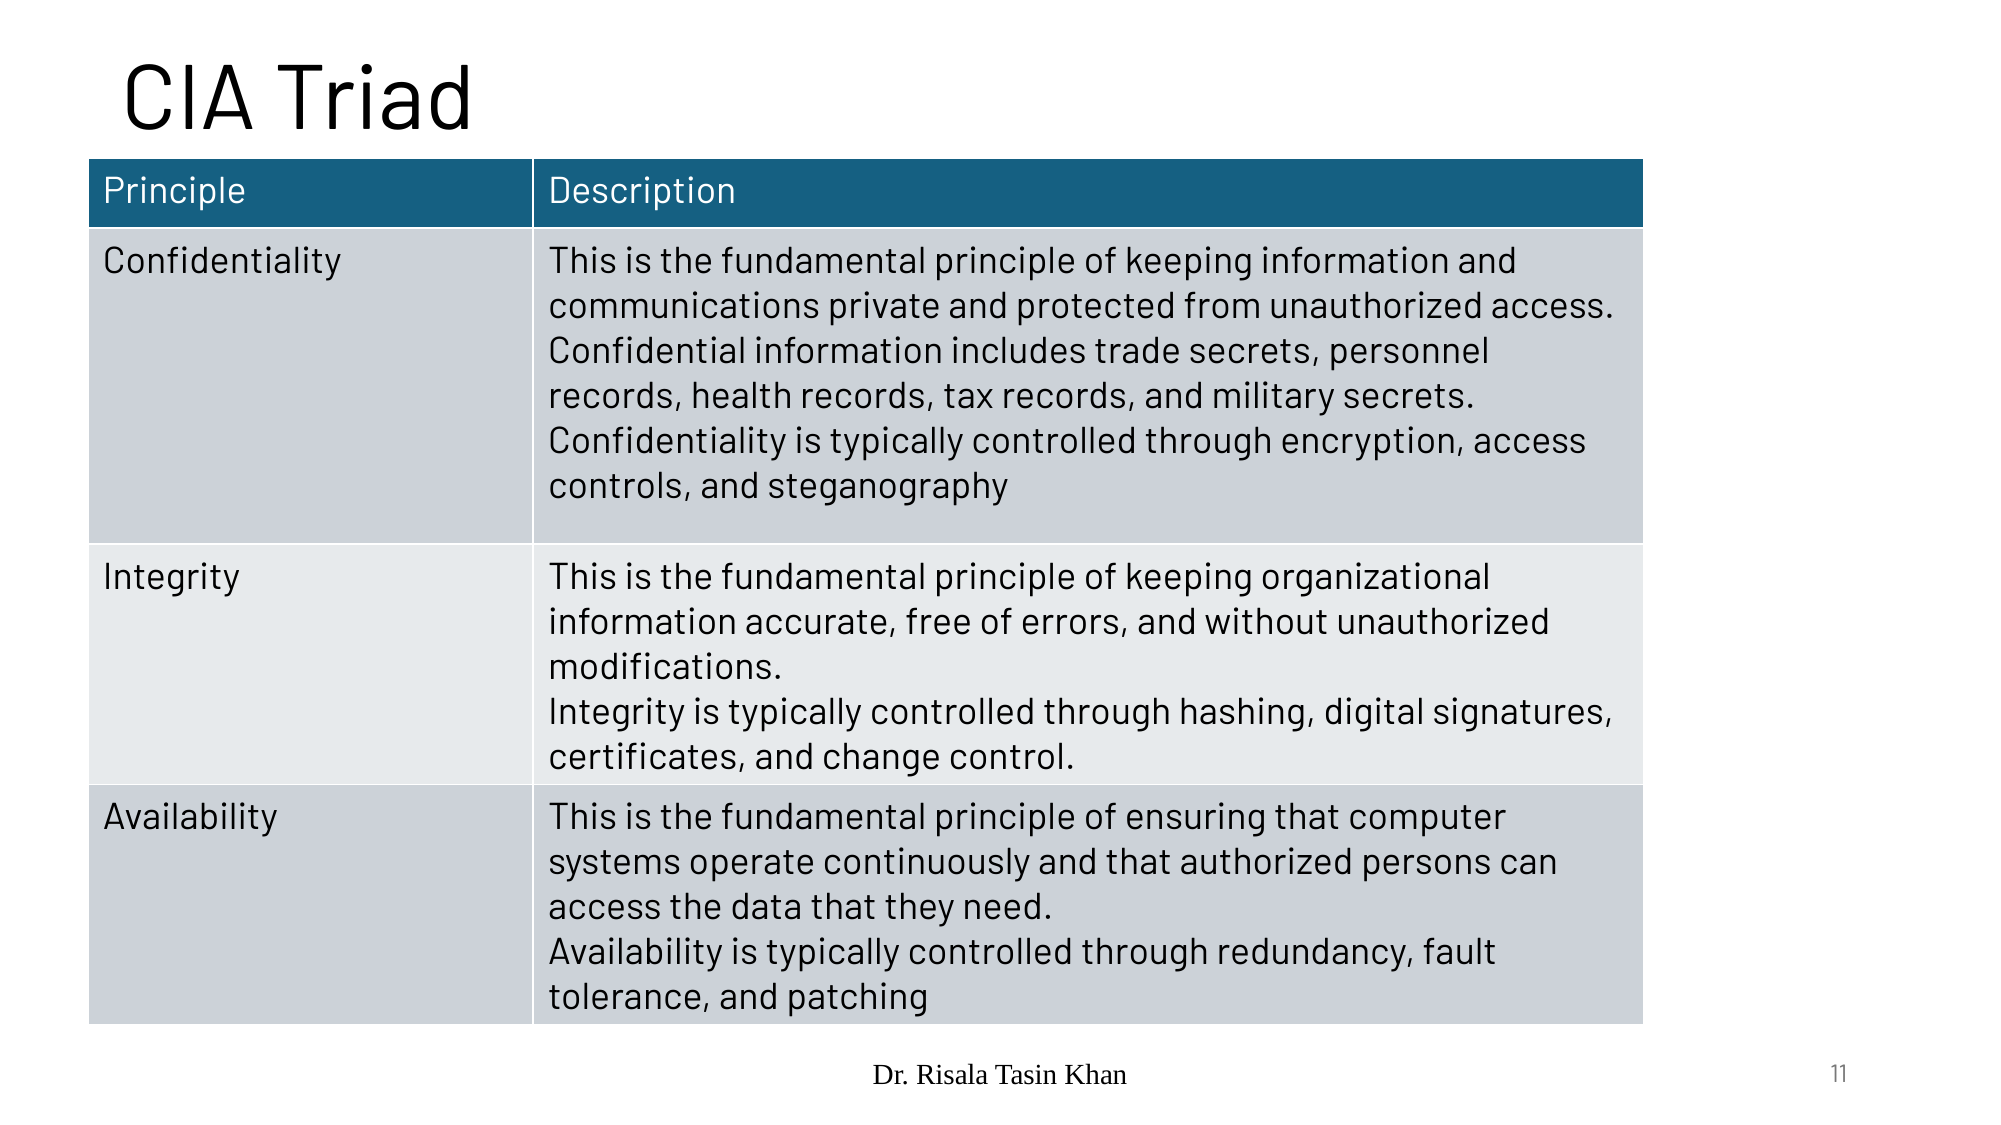

# CIA Triad
| Principle | Description |
| --- | --- |
| Confidentiality | This is the fundamental principle of keeping information and communications private and protected from unauthorized access. Confidential information includes trade secrets, personnel records, health records, tax records, and military secrets. Confidentiality is typically controlled through encryption, access controls, and steganography |
| Integrity | This is the fundamental principle of keeping organizational information accurate, free of errors, and without unauthorized modifications. Integrity is typically controlled through hashing, digital signatures, certificates, and change control. |
| Availability | This is the fundamental principle of ensuring that computer systems operate continuously and that authorized persons can access the data that they need. Availability is typically controlled through redundancy, fault tolerance, and patching |
Dr. Risala Tasin Khan
11